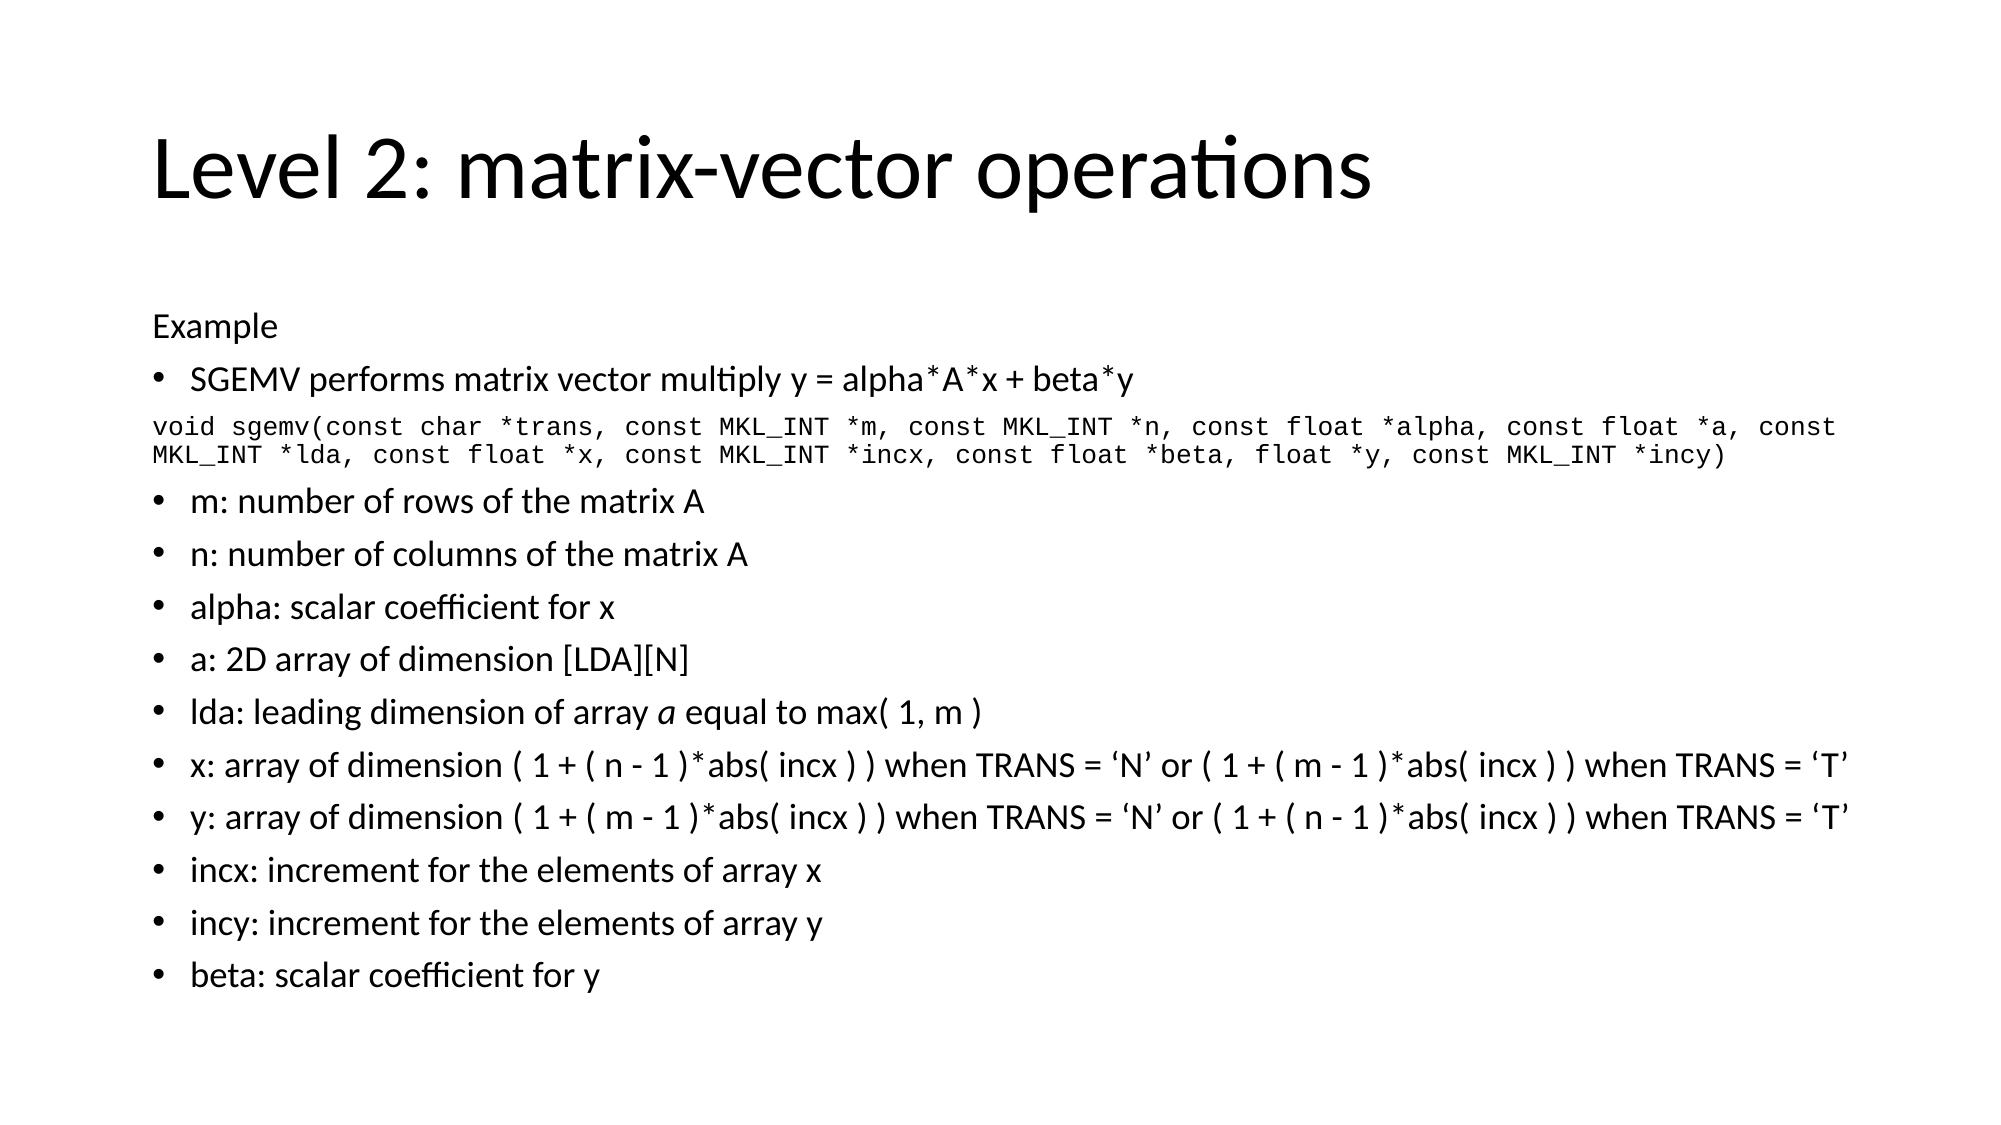

# Level 2: matrix-vector operations
Example
SGEMV performs matrix vector multiply y = alpha*A*x + beta*y
void sgemv(const char *trans, const MKL_INT *m, const MKL_INT *n, const float *alpha, const float *a, const MKL_INT *lda, const float *x, const MKL_INT *incx, const float *beta, float *y, const MKL_INT *incy)
m: number of rows of the matrix A
n: number of columns of the matrix A
alpha: scalar coefficient for x
a: 2D array of dimension [LDA][N]
lda: leading dimension of array a equal to max( 1, m )
x: array of dimension ( 1 + ( n - 1 )*abs( incx ) ) when TRANS = ‘N’ or ( 1 + ( m - 1 )*abs( incx ) ) when TRANS = ‘T’
y: array of dimension ( 1 + ( m - 1 )*abs( incx ) ) when TRANS = ‘N’ or ( 1 + ( n - 1 )*abs( incx ) ) when TRANS = ‘T’
incx: increment for the elements of array x
incy: increment for the elements of array y
beta: scalar coefficient for y